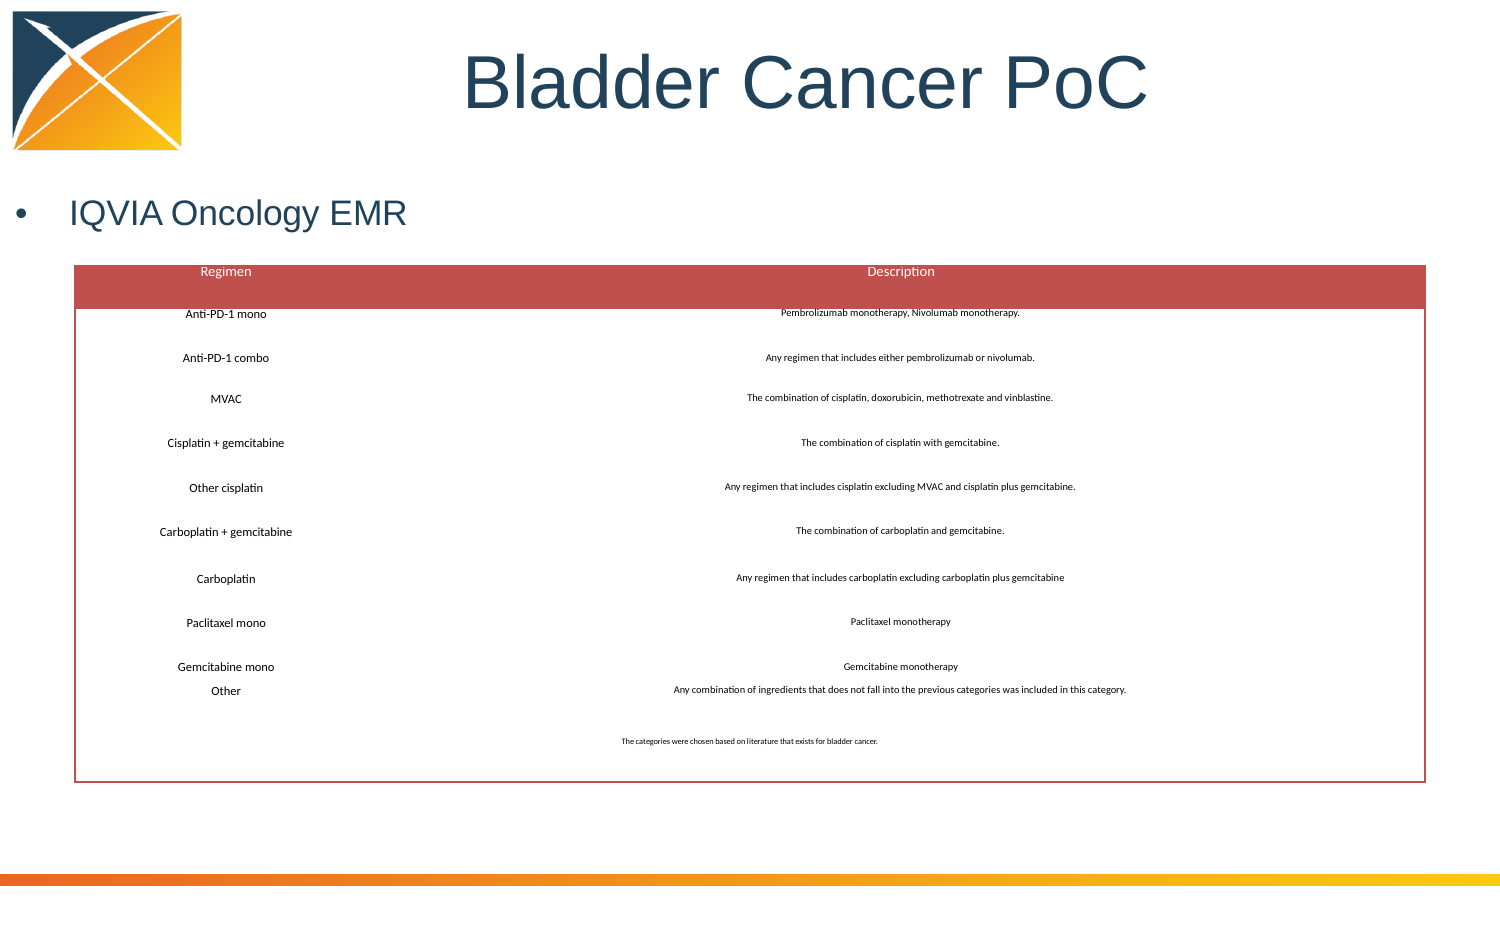

# Bladder Cancer PoC
IQVIA Oncology EMR
| Regimen | Description |
| --- | --- |
| Anti-PD-1 mono | Pembrolizumab monotherapy, Nivolumab monotherapy. |
| Anti-PD-1 combo | Any regimen that includes either pembrolizumab or nivolumab. |
| MVAC | The combination of cisplatin, doxorubicin, methotrexate and vinblastine. |
| Cisplatin + gemcitabine | The combination of cisplatin with gemcitabine. |
| Other cisplatin | Any regimen that includes cisplatin excluding MVAC and cisplatin plus gemcitabine. |
| Carboplatin + gemcitabine | The combination of carboplatin and gemcitabine. |
| Carboplatin | Any regimen that includes carboplatin excluding carboplatin plus gemcitabine |
| Paclitaxel mono | Paclitaxel monotherapy |
| Gemcitabine mono | Gemcitabine monotherapy |
| Other | Any combination of ingredients that does not fall into the previous categories was included in this category. |
| The categories were chosen based on literature that exists for bladder cancer. |  |